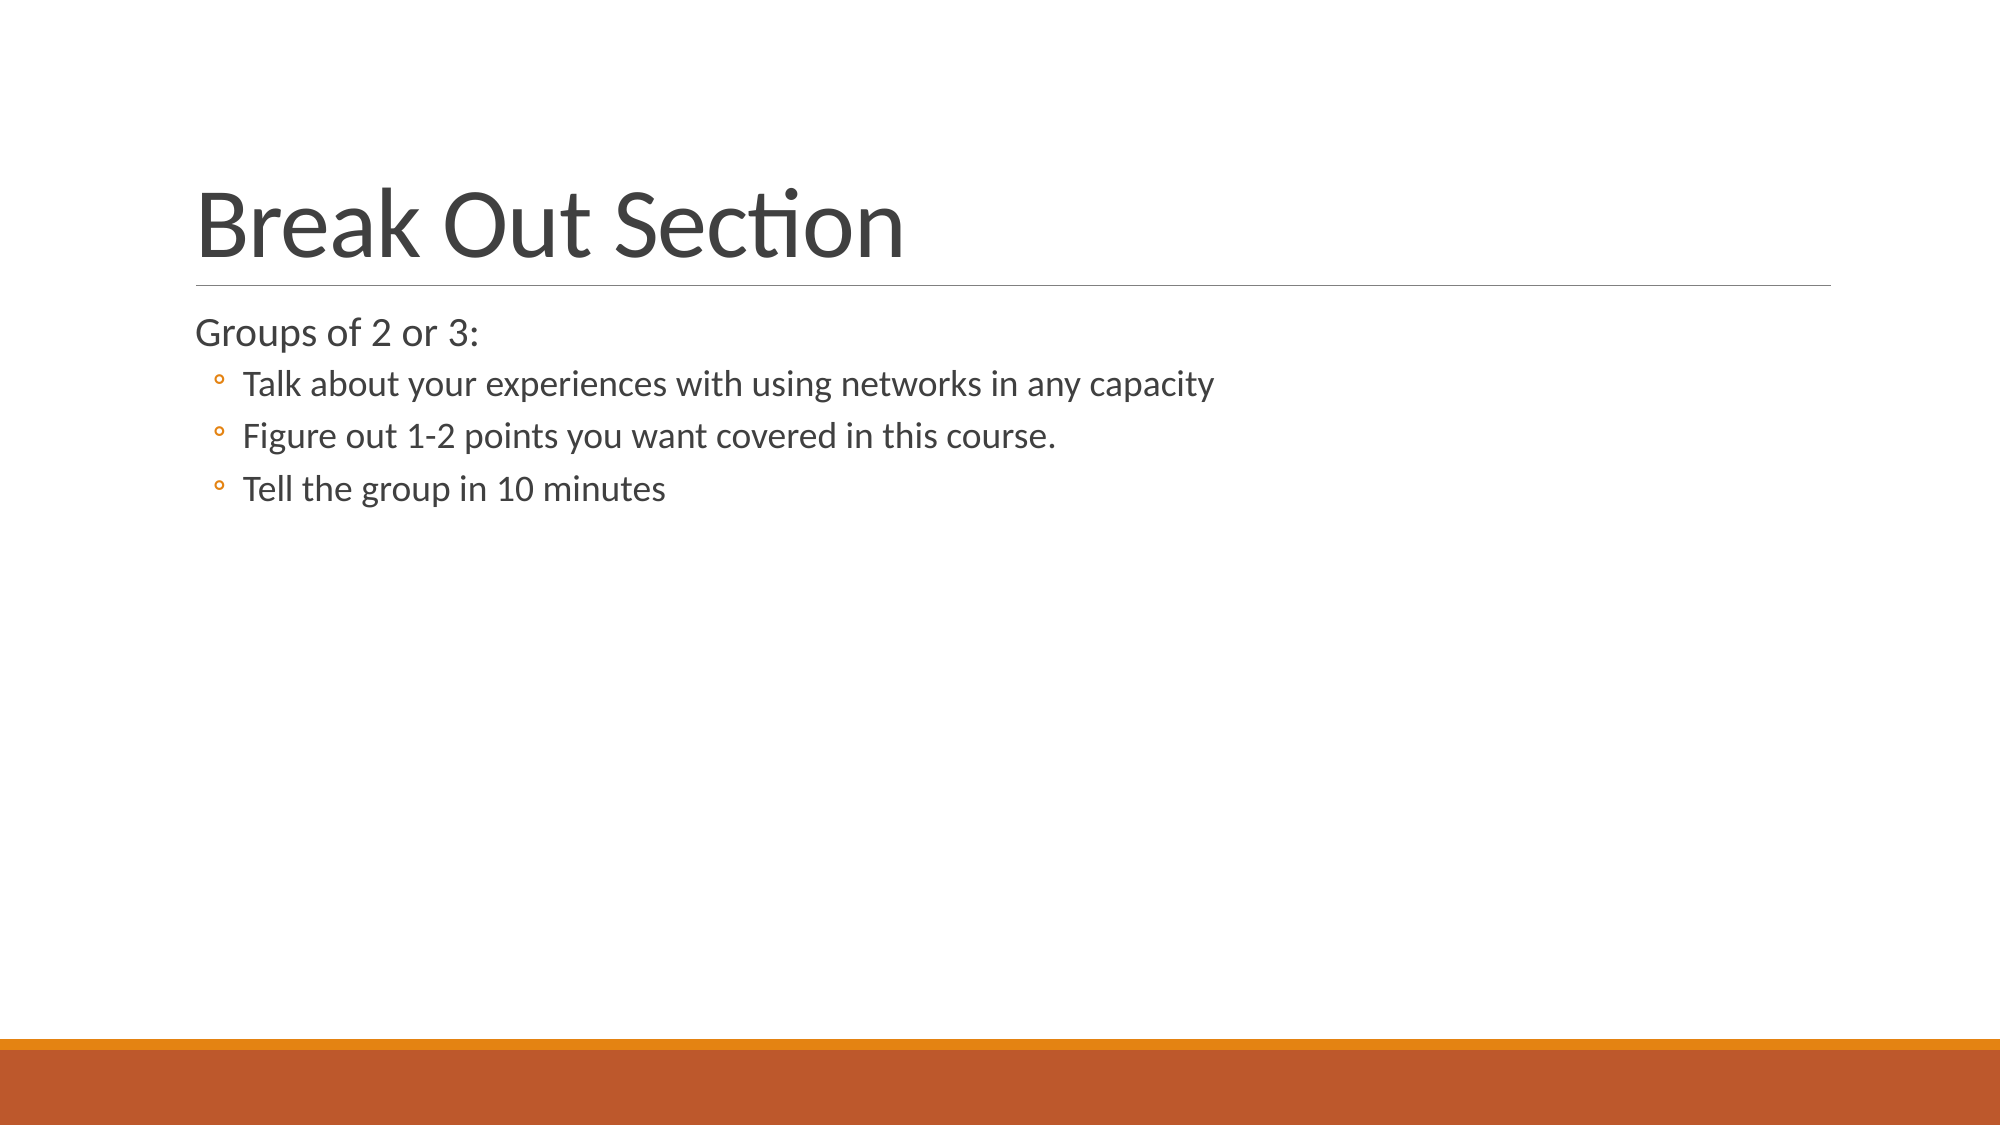

# Break Out Section
Groups of 2 or 3:
Talk about your experiences with using networks in any capacity
Figure out 1-2 points you want covered in this course.
Tell the group in 10 minutes